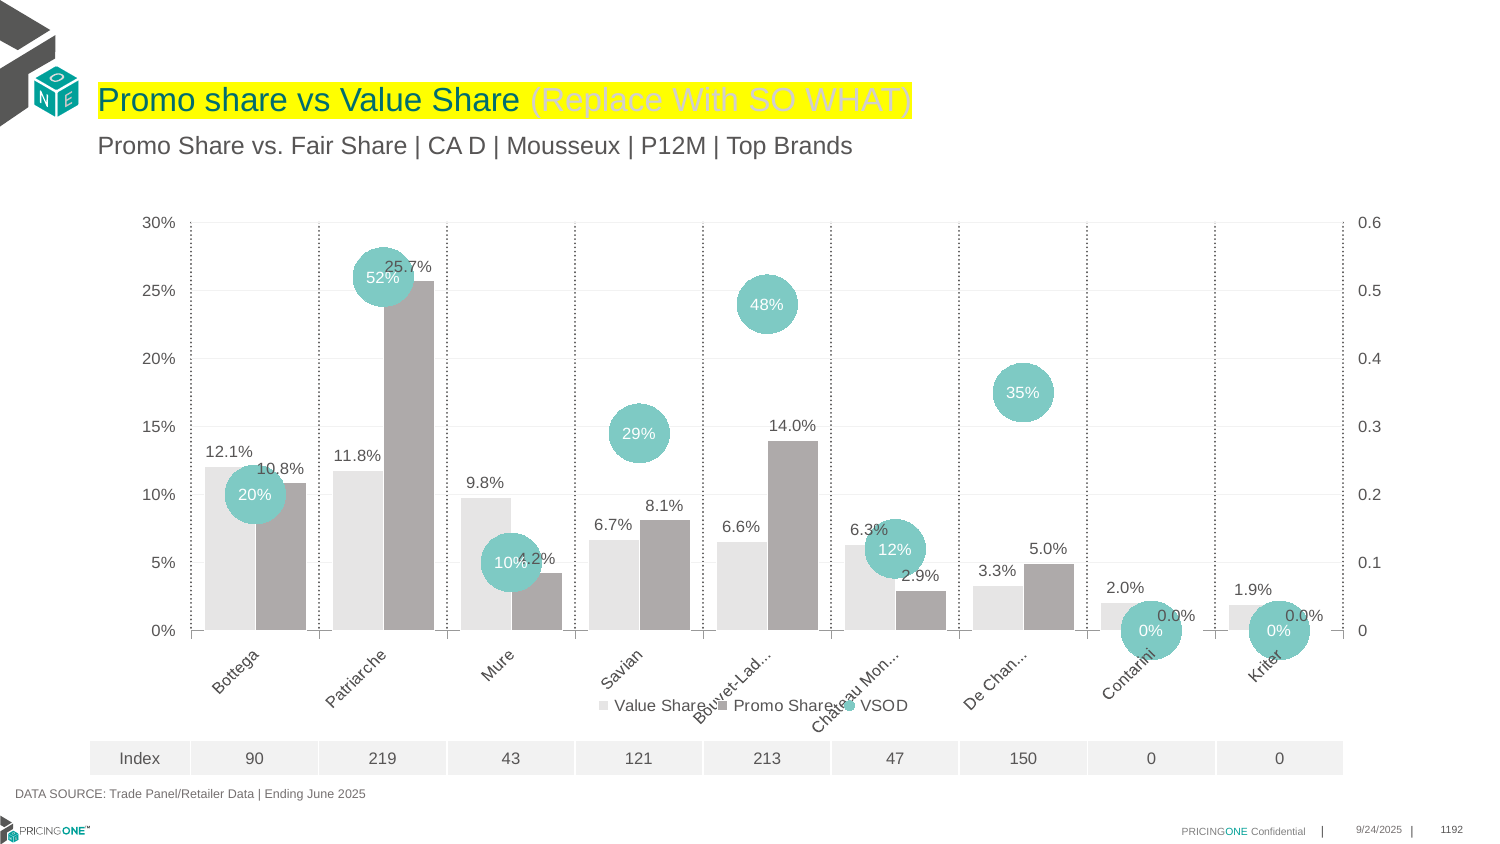

# Promo share vs Value Share (Replace With SO WHAT)
Promo Share vs. Fair Share | CA D | Mousseux | P12M | Top Brands

### Chart

| Category | Value Share | Promo Share | VSOD |
|---|---|---|---|
| Bottega | 0.12053980876038334 | 0.10848464347756291 | 0.2 |
| Patriarche | 0.11762933115967049 | 0.2572511337510965 | 0.52 |
| Mure | 0.09758227468121787 | 0.0422770193956003 | 0.1 |
| Savian | 0.06703827758576299 | 0.08127461716192431 | 0.29 |
| Bouvet-Ladubay | 0.06573075768523891 | 0.14005194328664552 | 0.48 |
| Chateau Moncontour | 0.06315843178293745 | 0.02939439631695725 | 0.12 |
| De Chanceny | 0.03306886311026 | 0.049512386696556034 | 0.35 |
| Contarini | 0.02035317275280399 | 0.0 | 0.0 |
| Kriter | 0.01924498437976453 | 0.0 | 0.0 |
| Index | 90 | 219 | 43 | 121 | 213 | 47 | 150 | 0 | 0 |
| --- | --- | --- | --- | --- | --- | --- | --- | --- | --- |
DATA SOURCE: Trade Panel/Retailer Data | Ending June 2025

9/24/2025
1192